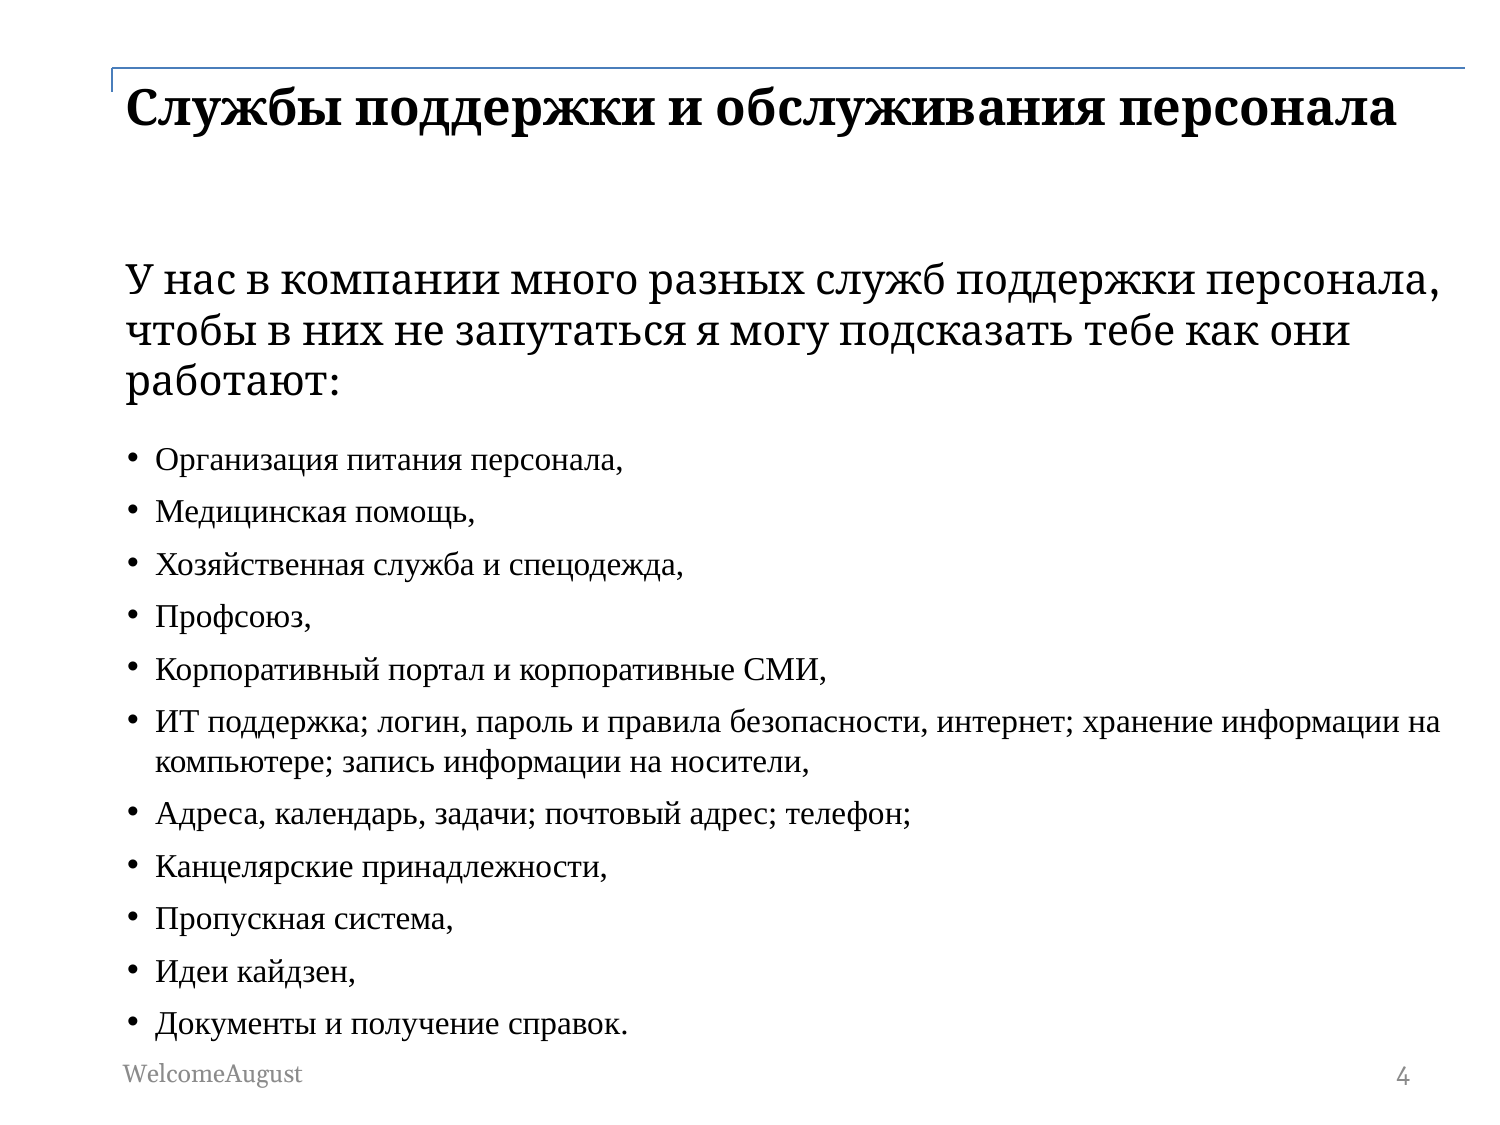

# Службы поддержки и обслуживания персонала
У нас в компании много разных служб поддержки персонала, чтобы в них не запутаться я могу подсказать тебе как они работают:
Организация питания персонала,
Медицинская помощь,
Хозяйственная служба и спецодежда,
Профсоюз,
Корпоративный портал и корпоративные СМИ,
ИТ поддержка; логин, пароль и правила безопасности, интернет; хранение информации на компьютере; запись информации на носители,
Адреса, календарь, задачи; почтовый адрес; телефон;
Канцелярские принадлежности,
Пропускная система,
Идеи кайдзен,
Документы и получение справок.
WelcomeAugust
4